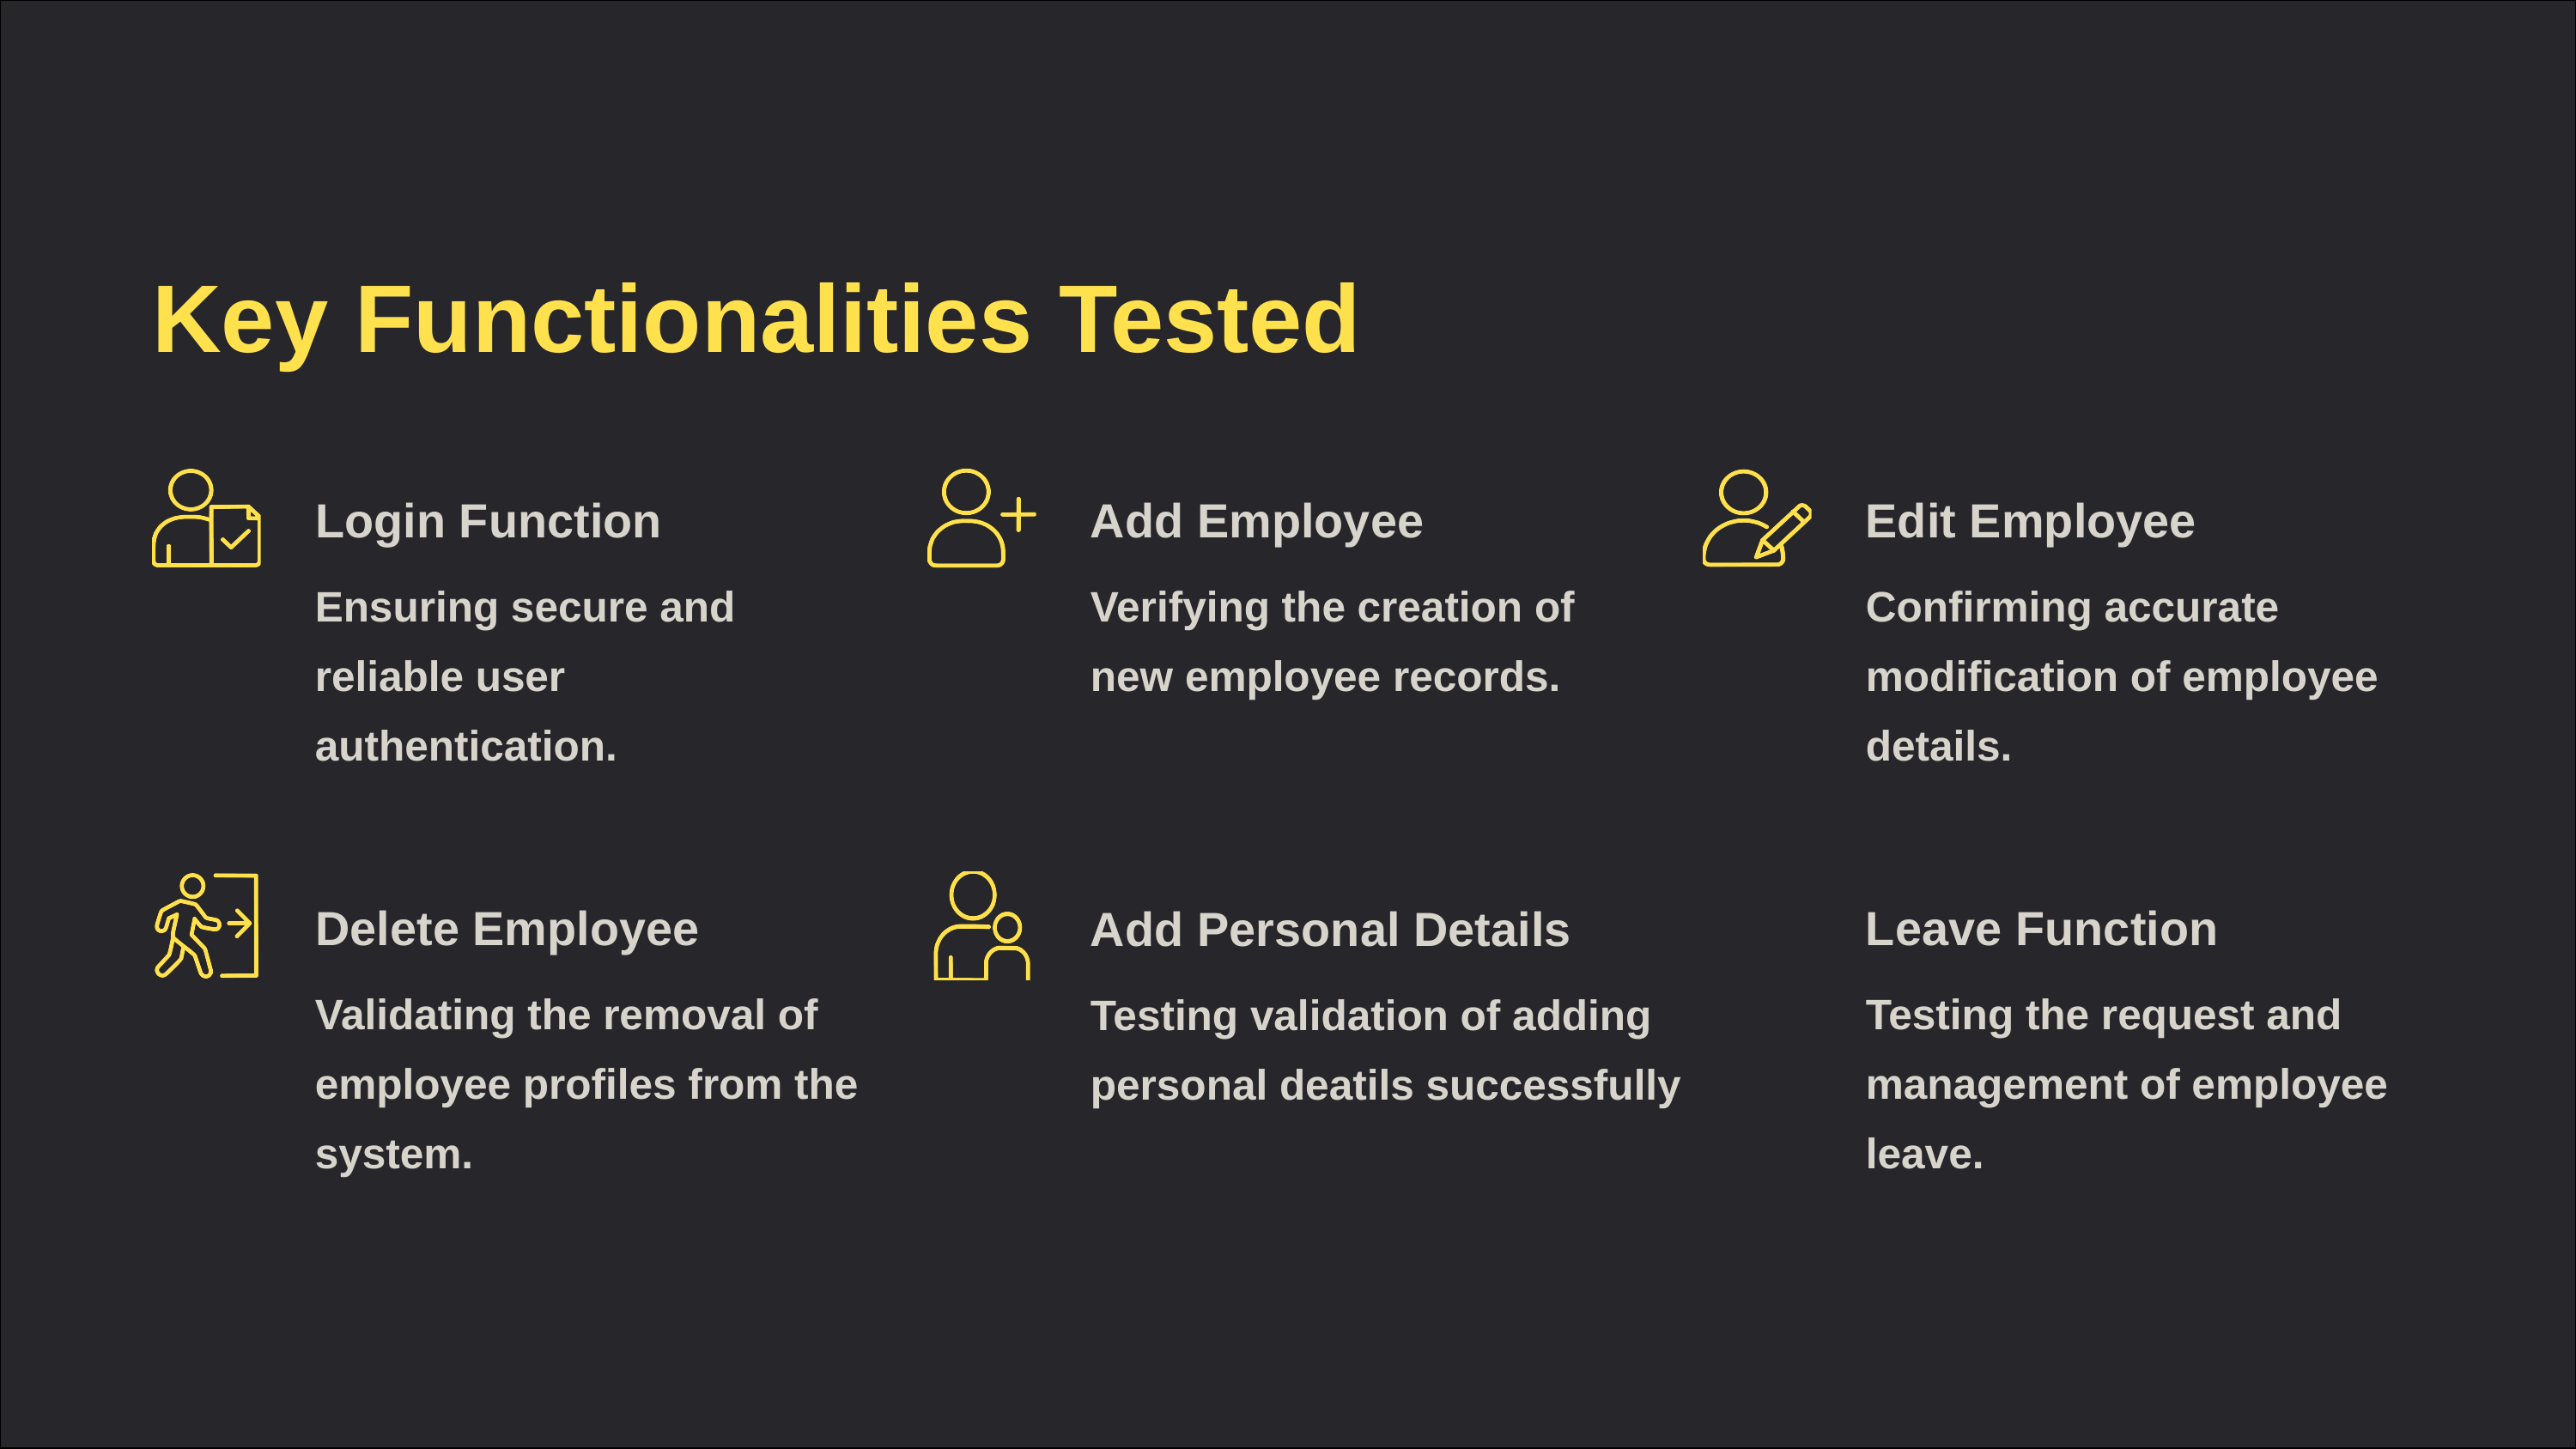

Key Functionalities Tested

Login Function
Add Employee
Edit Employee
Ensuring secure and reliable user authentication.
Verifying the creation of new employee records.
Confirming accurate modification of employee details.

Delete Employee
Leave Function
Add Personal Details
Validating the removal of employee profiles from the system.
Testing the request and management of employee leave.
Testing validation of adding personal deatils successfully